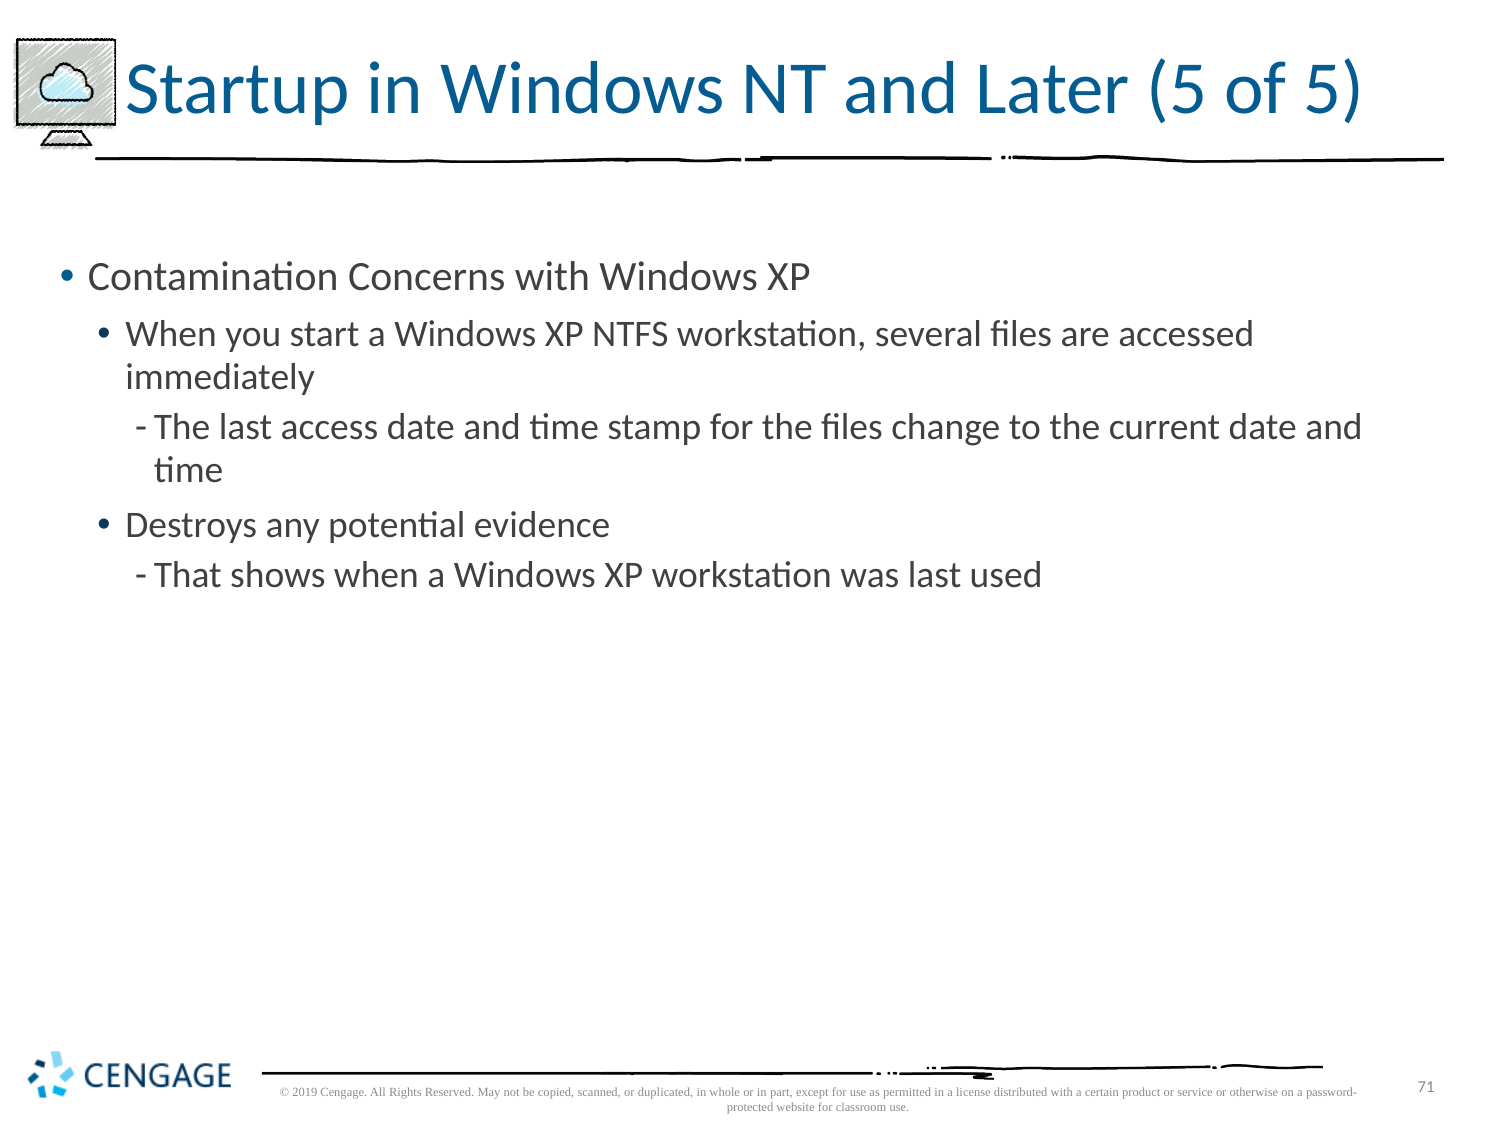

# Startup in Windows NT and Later (5 of 5)
Contamination Concerns with Windows XP
When you start a Windows XP NTFS workstation, several files are accessed immediately
The last access date and time stamp for the files change to the current date and time
Destroys any potential evidence
That shows when a Windows XP workstation was last used
71
© 2019 Cengage. All Rights Reserved. May not be copied, scanned, or duplicated, in whole or in part, except for use as permitted in a license distributed with a certain product or service or otherwise on a password-protected website for classroom use.